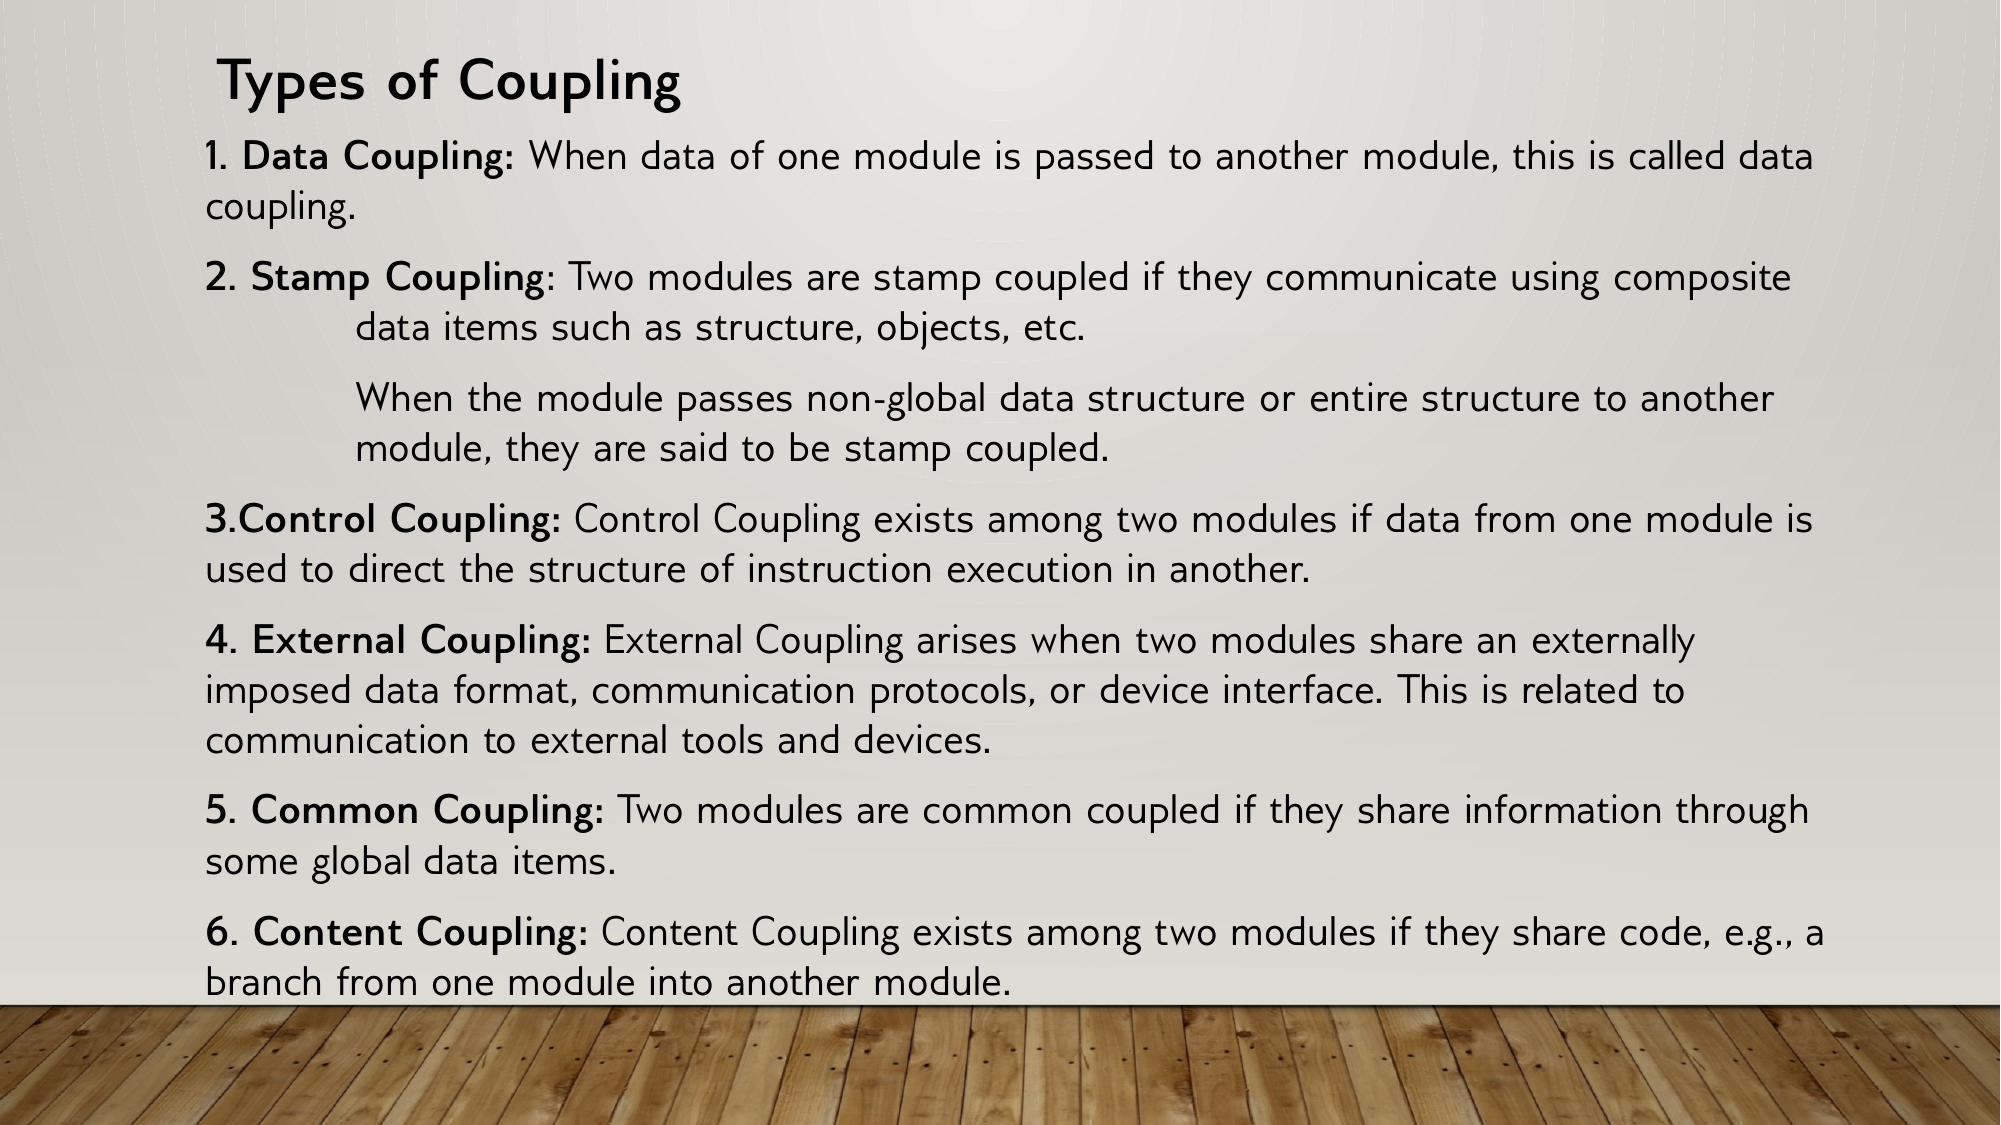

Types of Coupling
1. Data Coupling: When data of one module is passed to another module, this is called data coupling.
2. Stamp Coupling: Two modules are stamp coupled if they communicate using composite 	data items such as structure, objects, etc.
	When the module passes non-global data structure or entire structure to another 	module, they are said to be stamp coupled.
3.Control Coupling: Control Coupling exists among two modules if data from one module is used to direct the structure of instruction execution in another.
4. External Coupling: External Coupling arises when two modules share an externally imposed data format, communication protocols, or device interface. This is related to communication to external tools and devices.
5. Common Coupling: Two modules are common coupled if they share information through some global data items.
6. Content Coupling: Content Coupling exists among two modules if they share code, e.g., a branch from one module into another module.